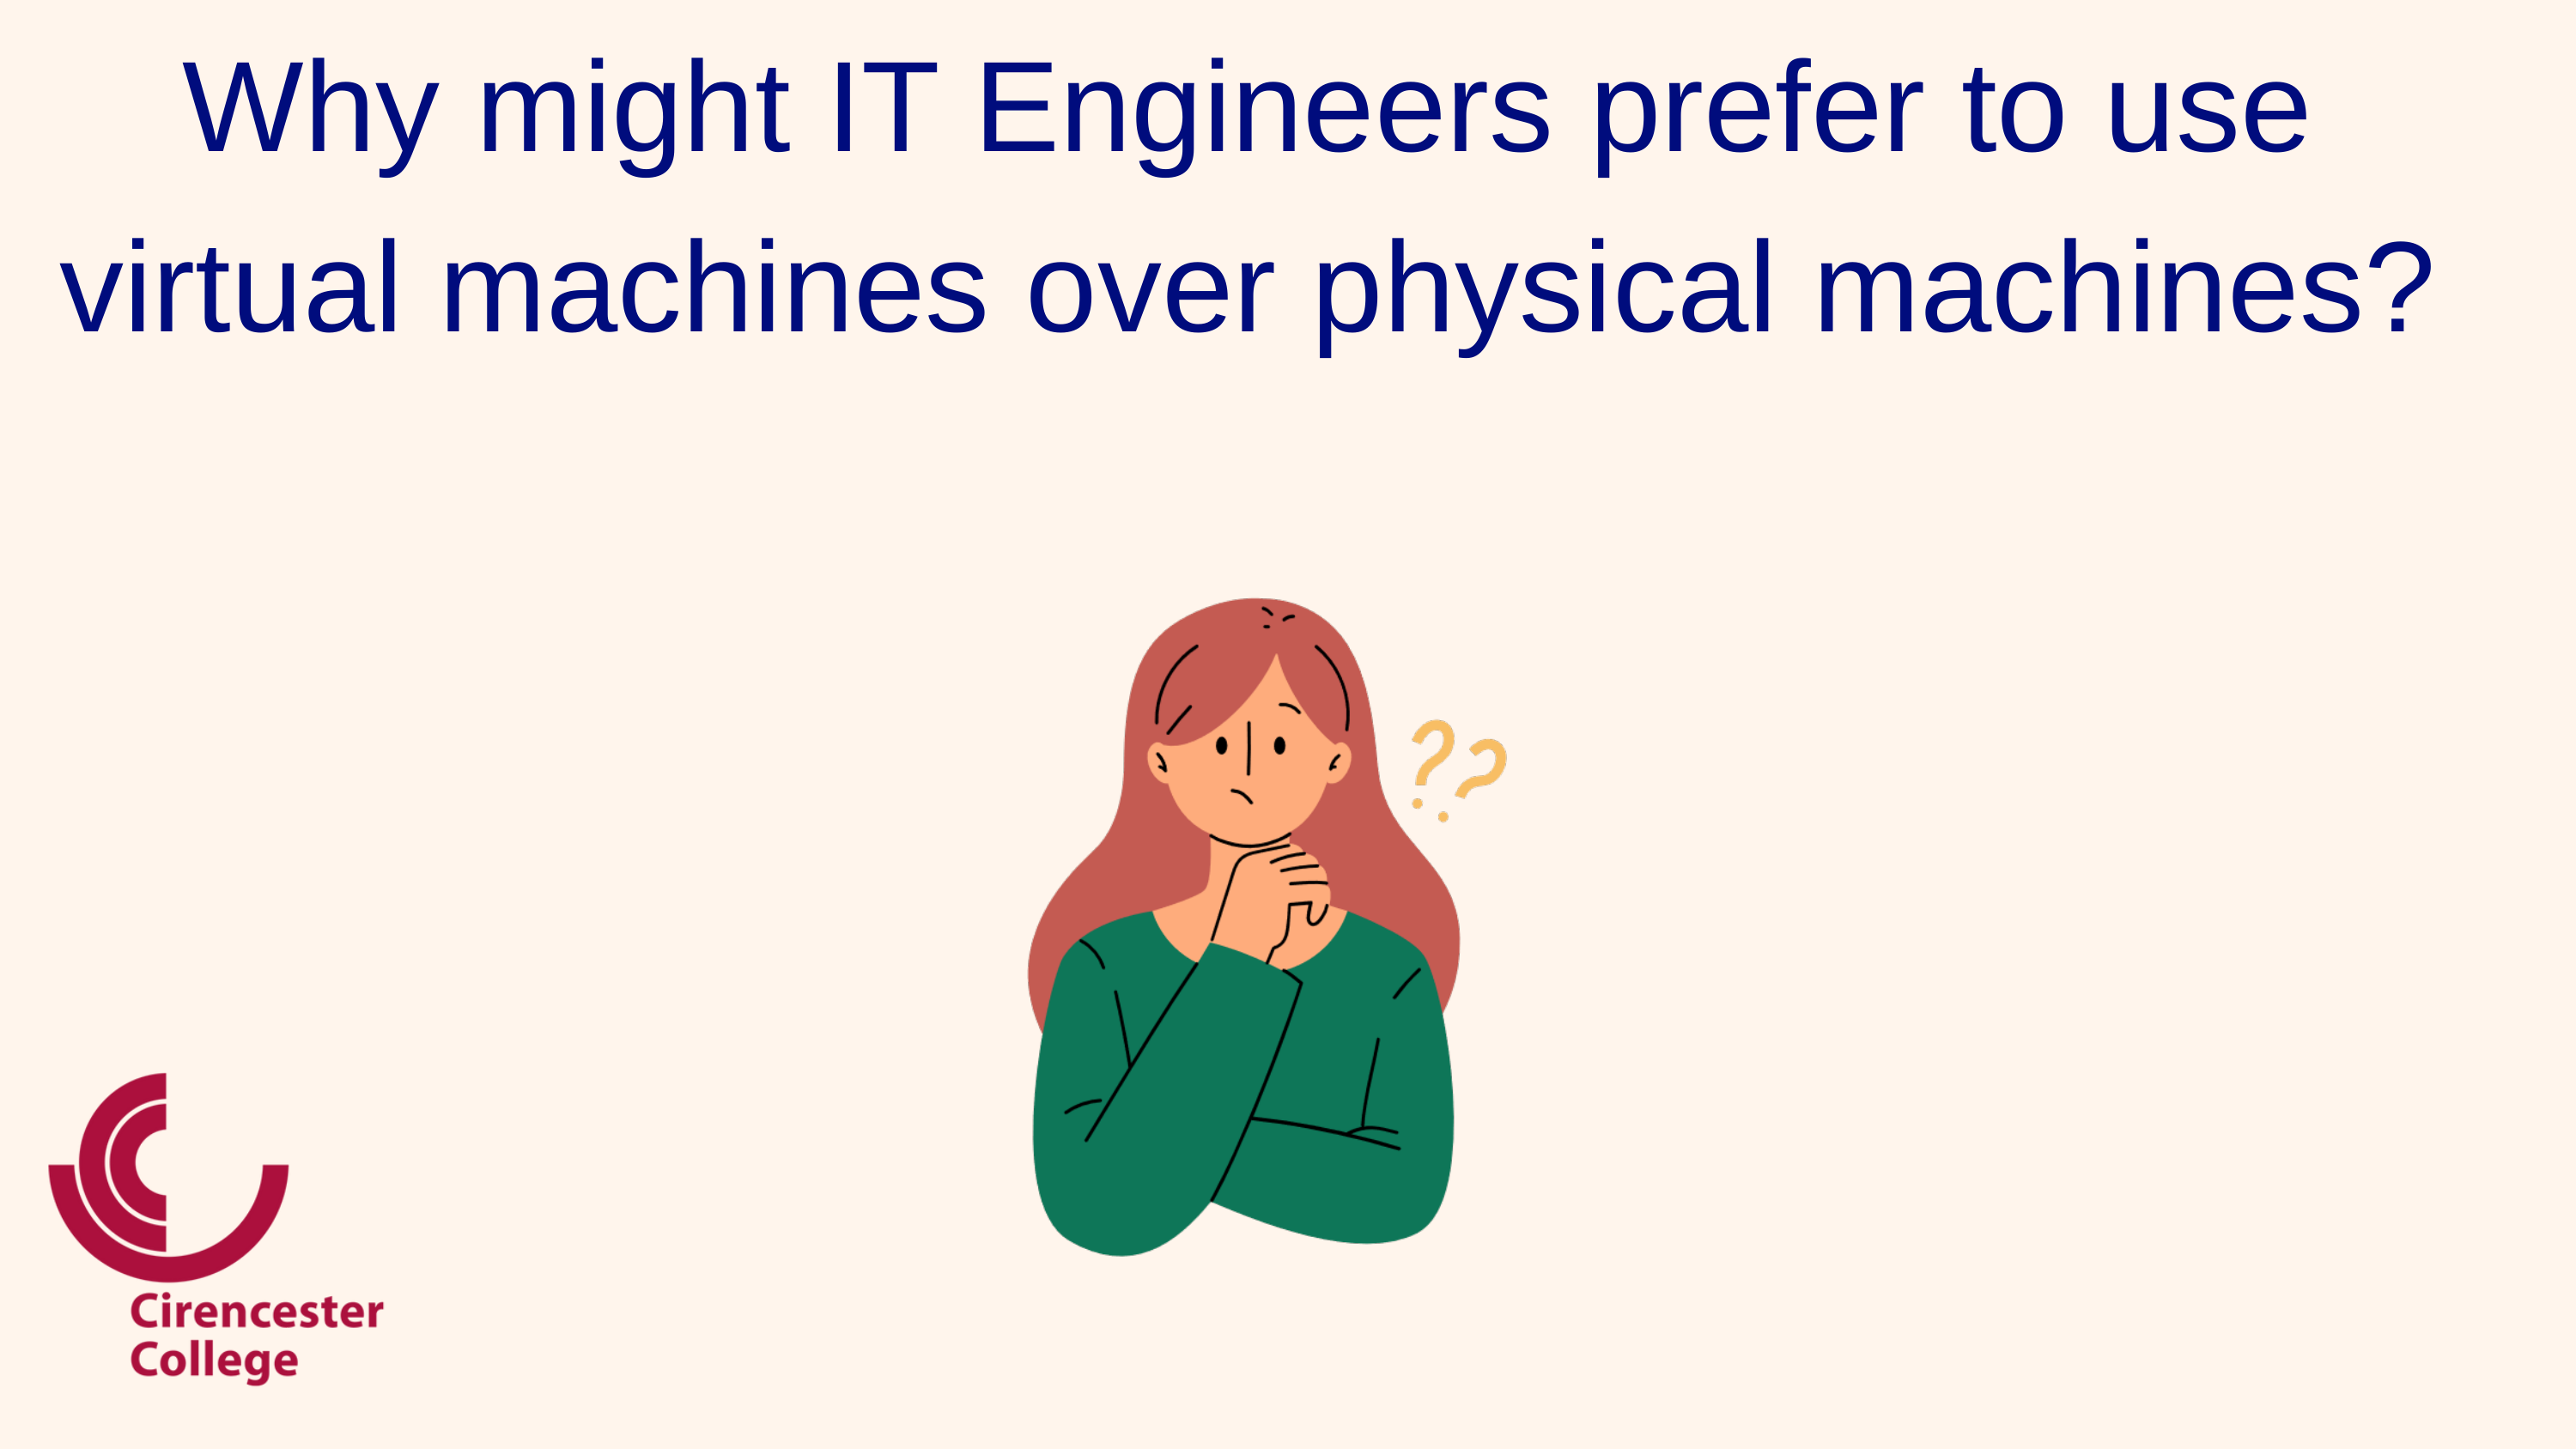

Why might IT Engineers prefer to use virtual machines over physical machines?